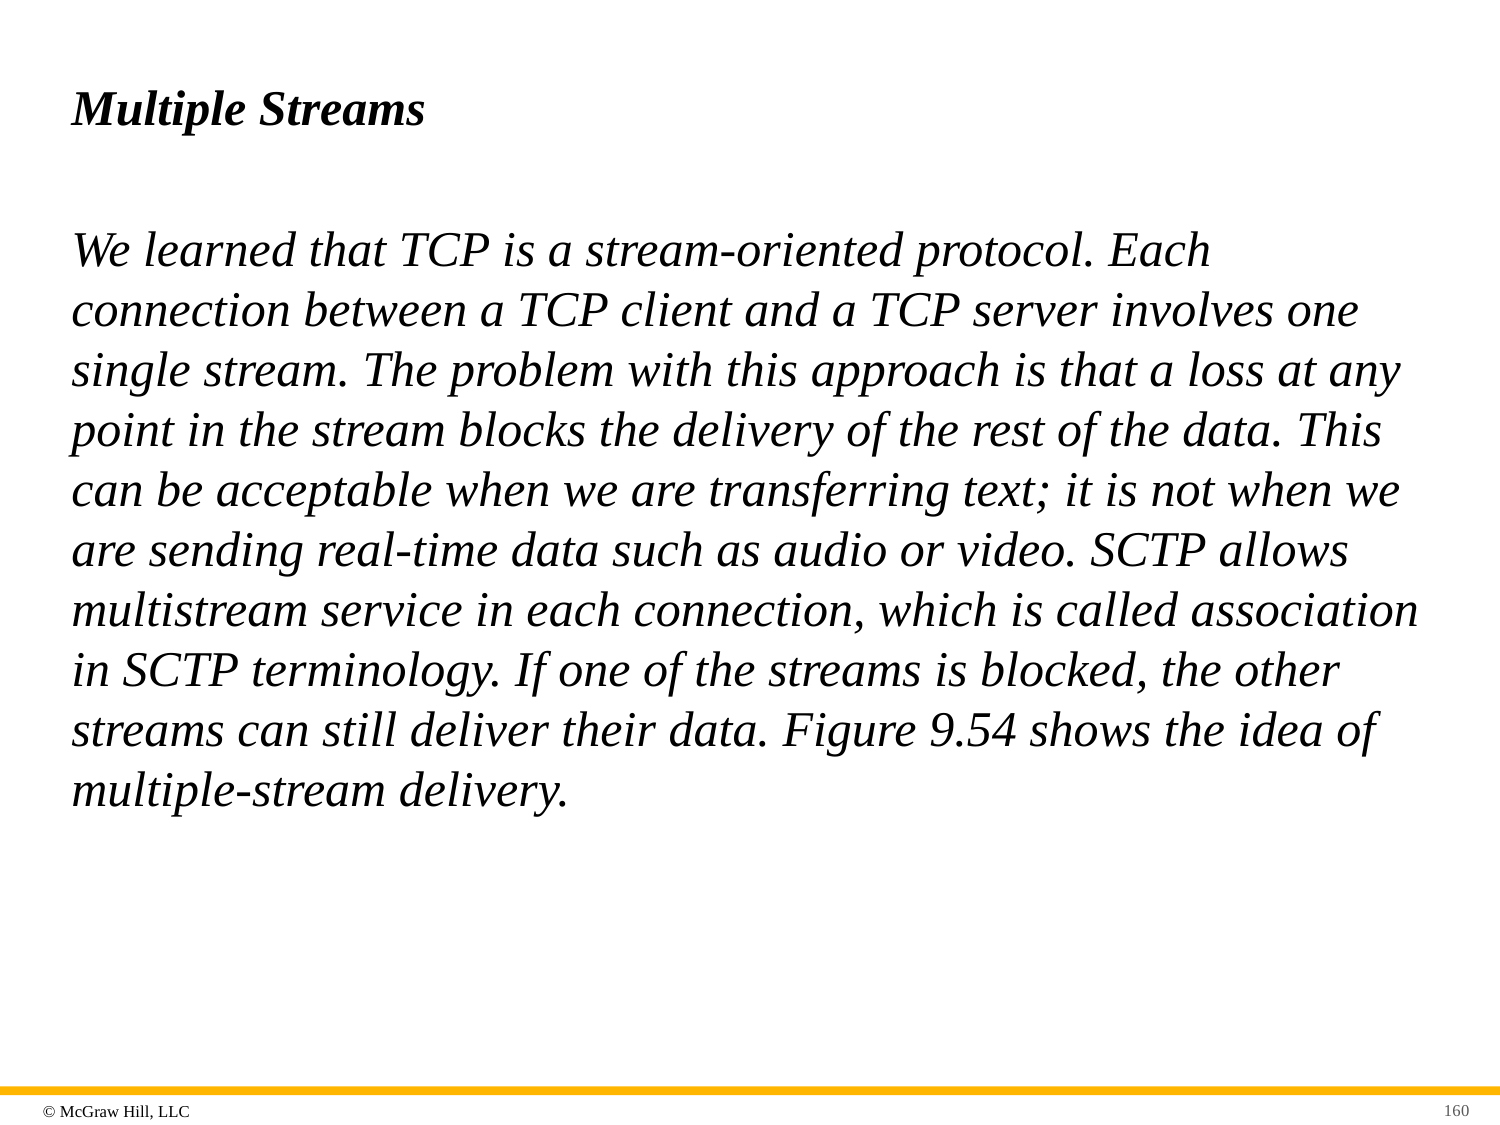

# Multiple Streams
We learned that TCP is a stream-oriented protocol. Each connection between a TCP client and a TCP server involves one single stream. The problem with this approach is that a loss at any point in the stream blocks the delivery of the rest of the data. This can be acceptable when we are transferring text; it is not when we are sending real-time data such as audio or video. SCTP allows multistream service in each connection, which is called association in SCTP terminology. If one of the streams is blocked, the other streams can still deliver their data. Figure 9.54 shows the idea of multiple-stream delivery.
160